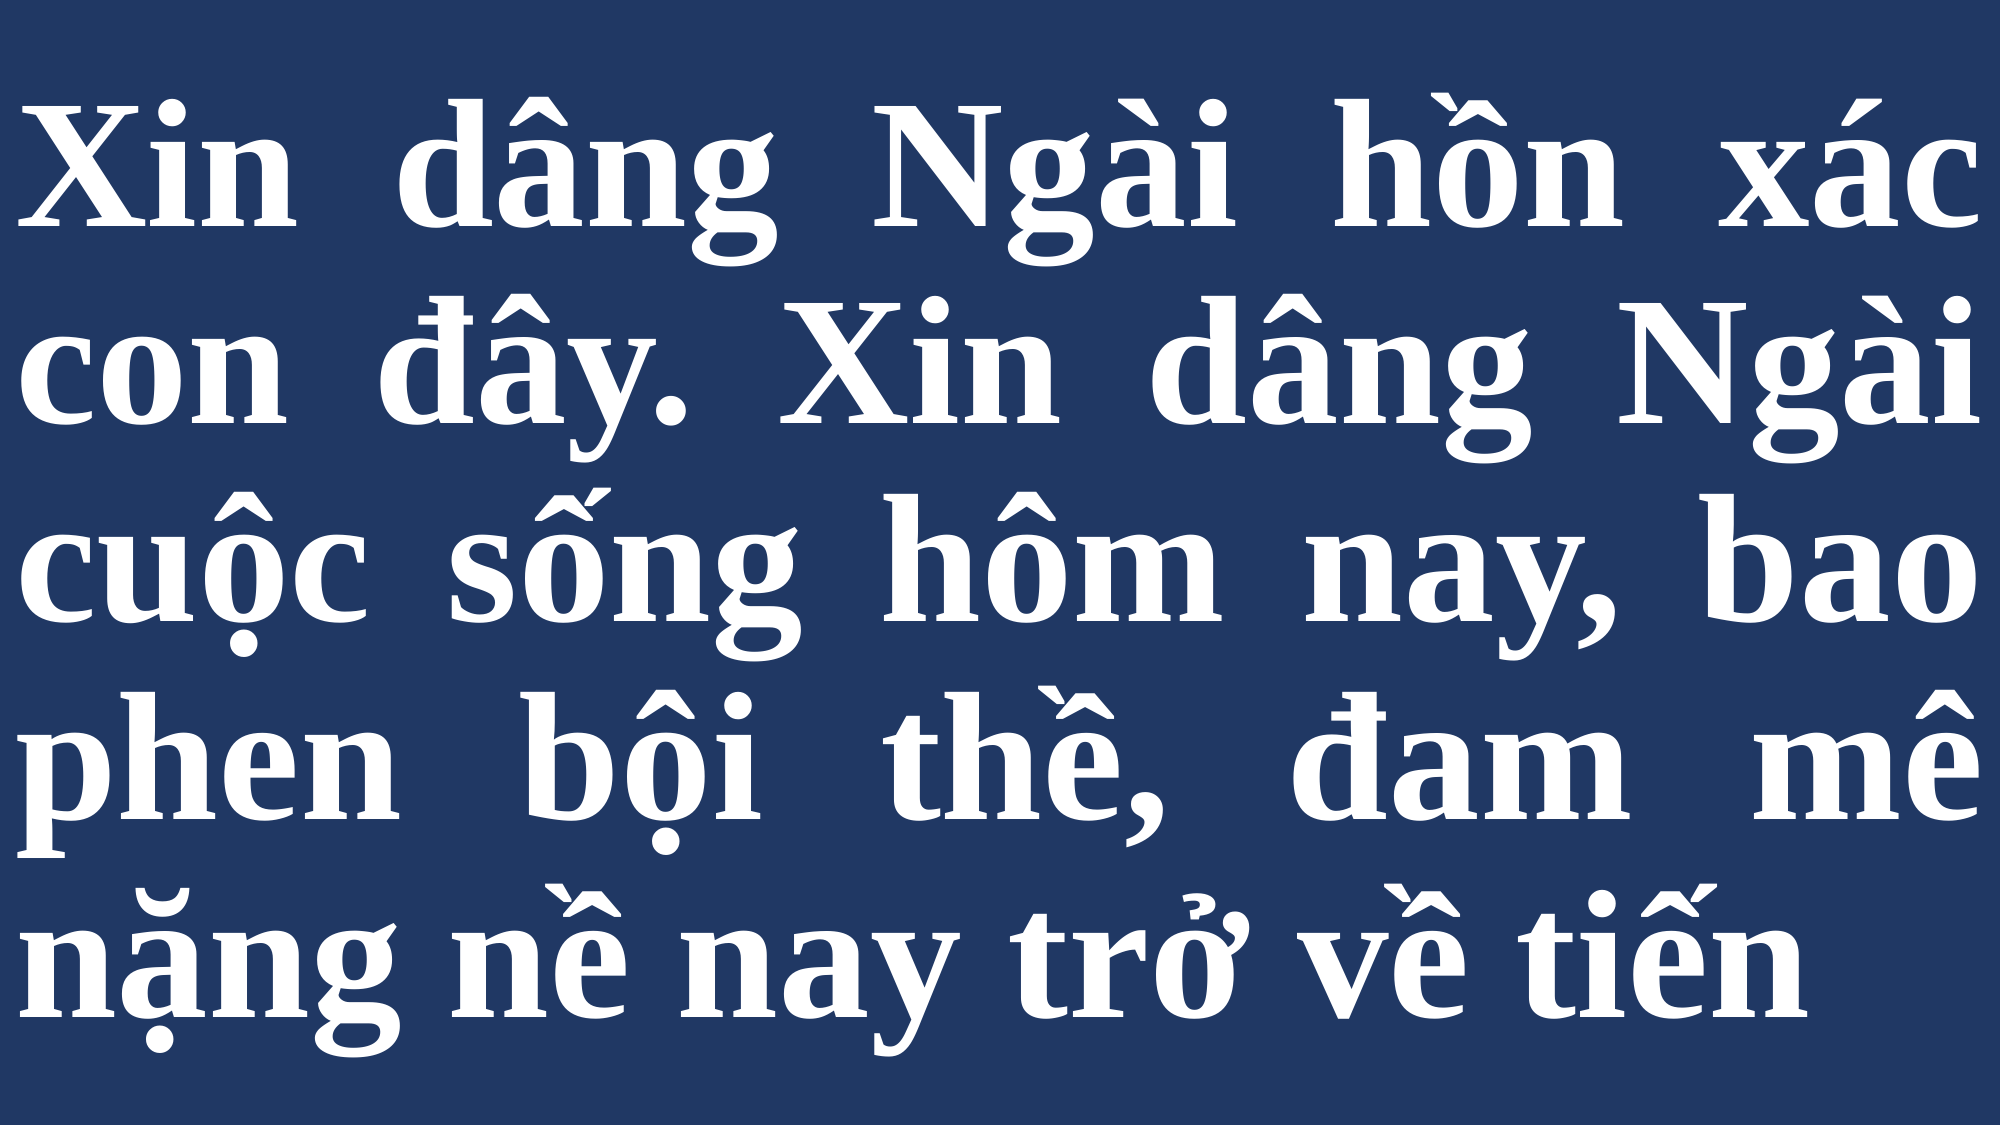

# Xin dâng Ngài hồn xác con đây. Xin dâng Ngài cuộc sống hôm nay, bao phen bội thề, đam mê nặng nề nay trở về tiến